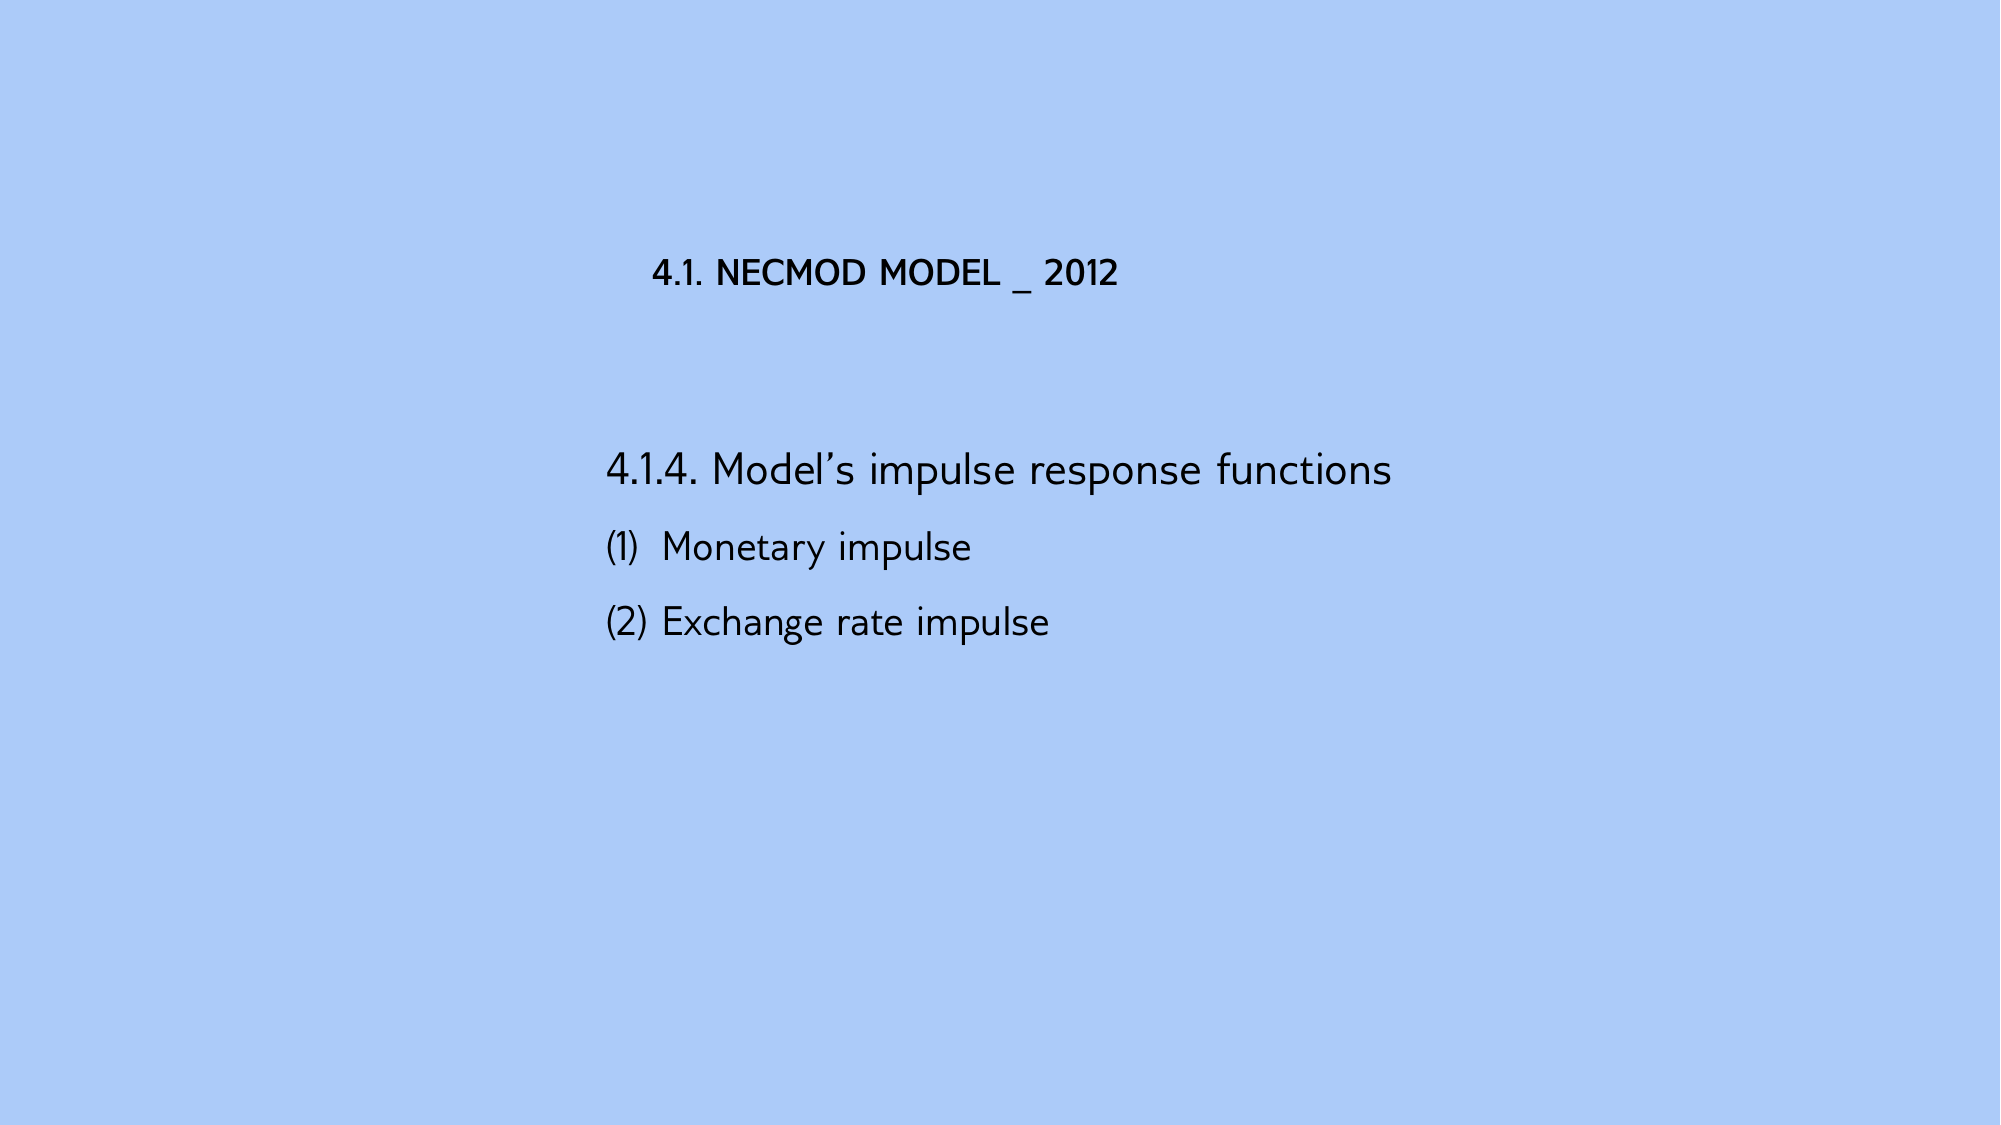

4.1. NECMOD MODEL _ 2012
4.1.4. Model’s impulse response functions
Monetary impulse
Exchange rate impulse